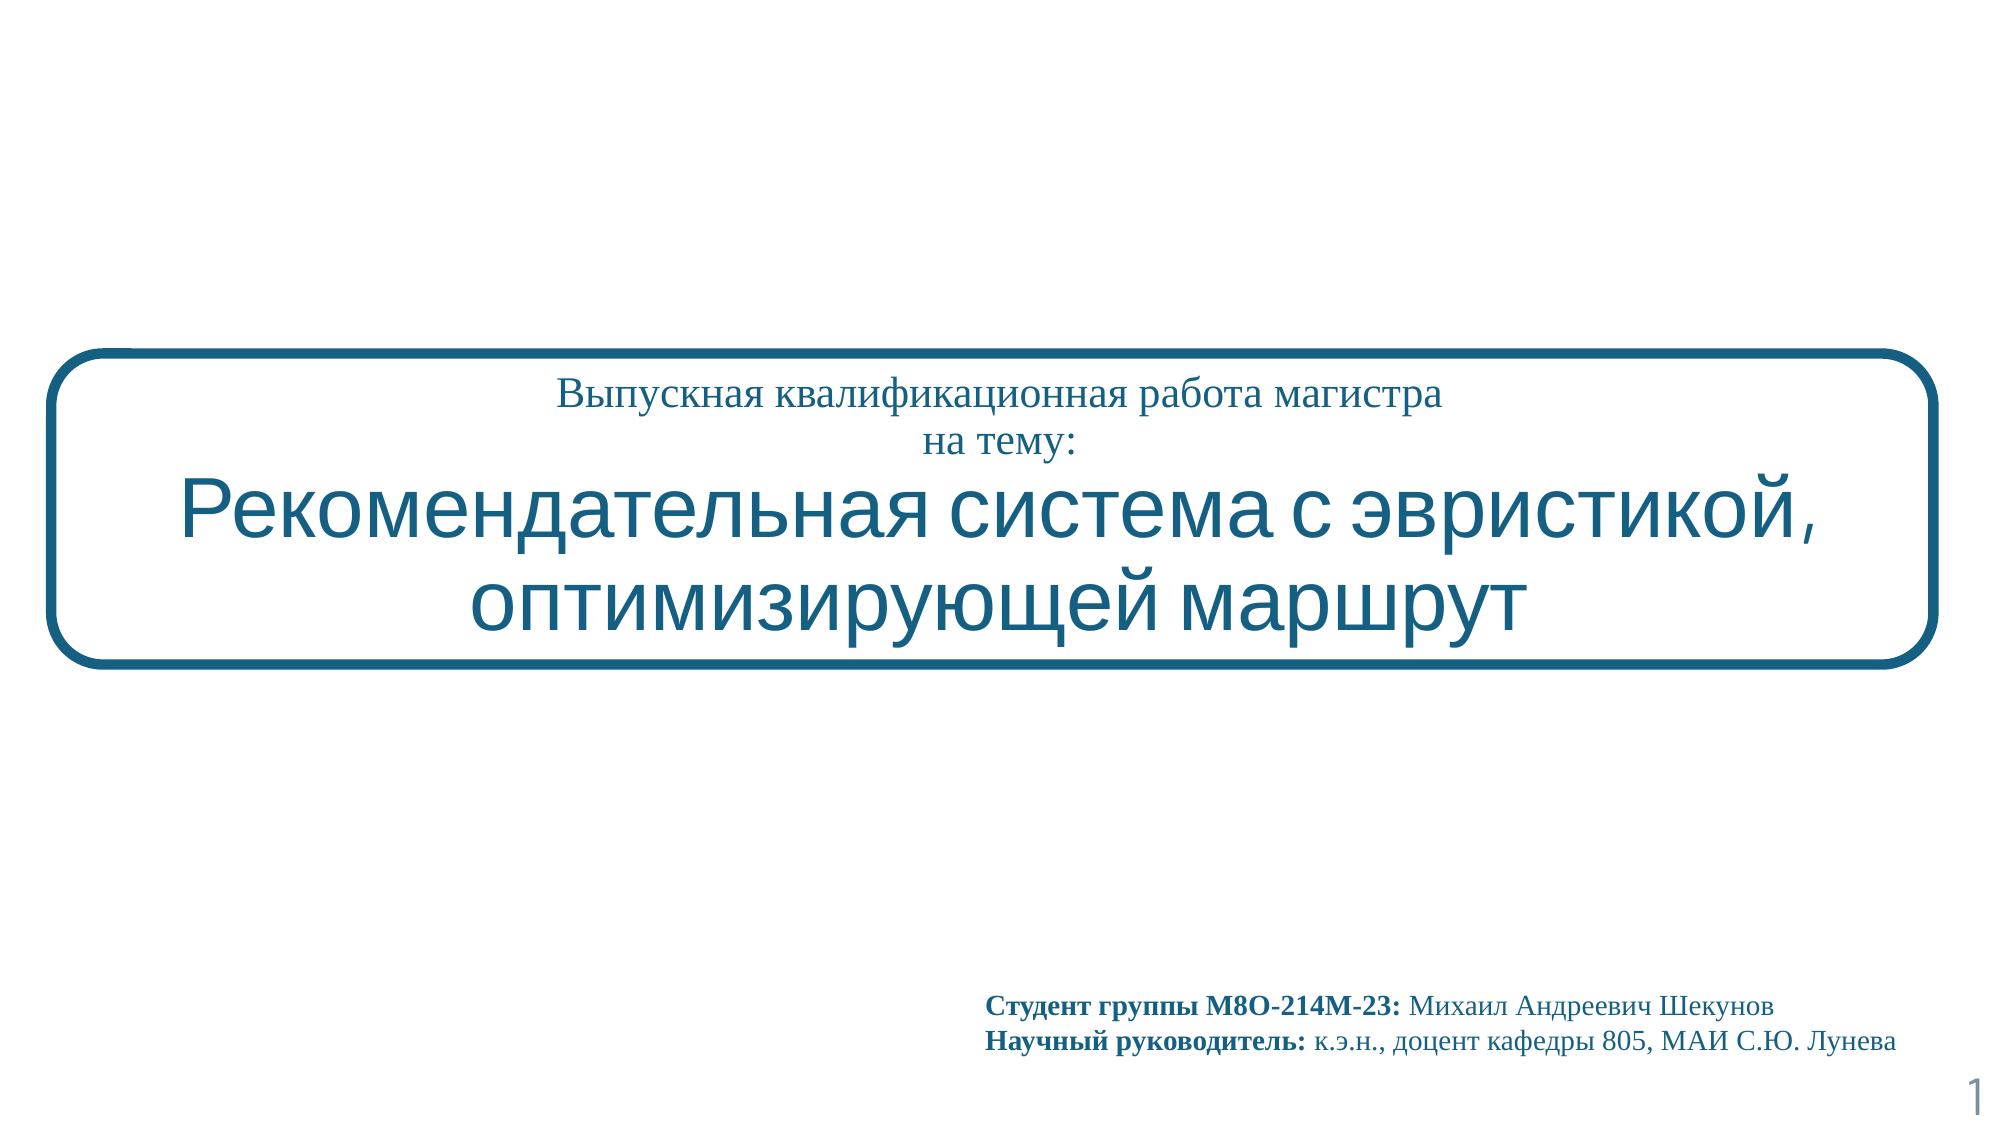

# Выпускная квалификационная работа магистра на тему: Рекомендательная система с эвристикой, оптимизирующей маршрут
Студент группы М8О-214М-23: Михаил Андреевич Шекунов
Научный руководитель: к.э.н., доцент кафедры 805, МАИ C.Ю. Лунева
1